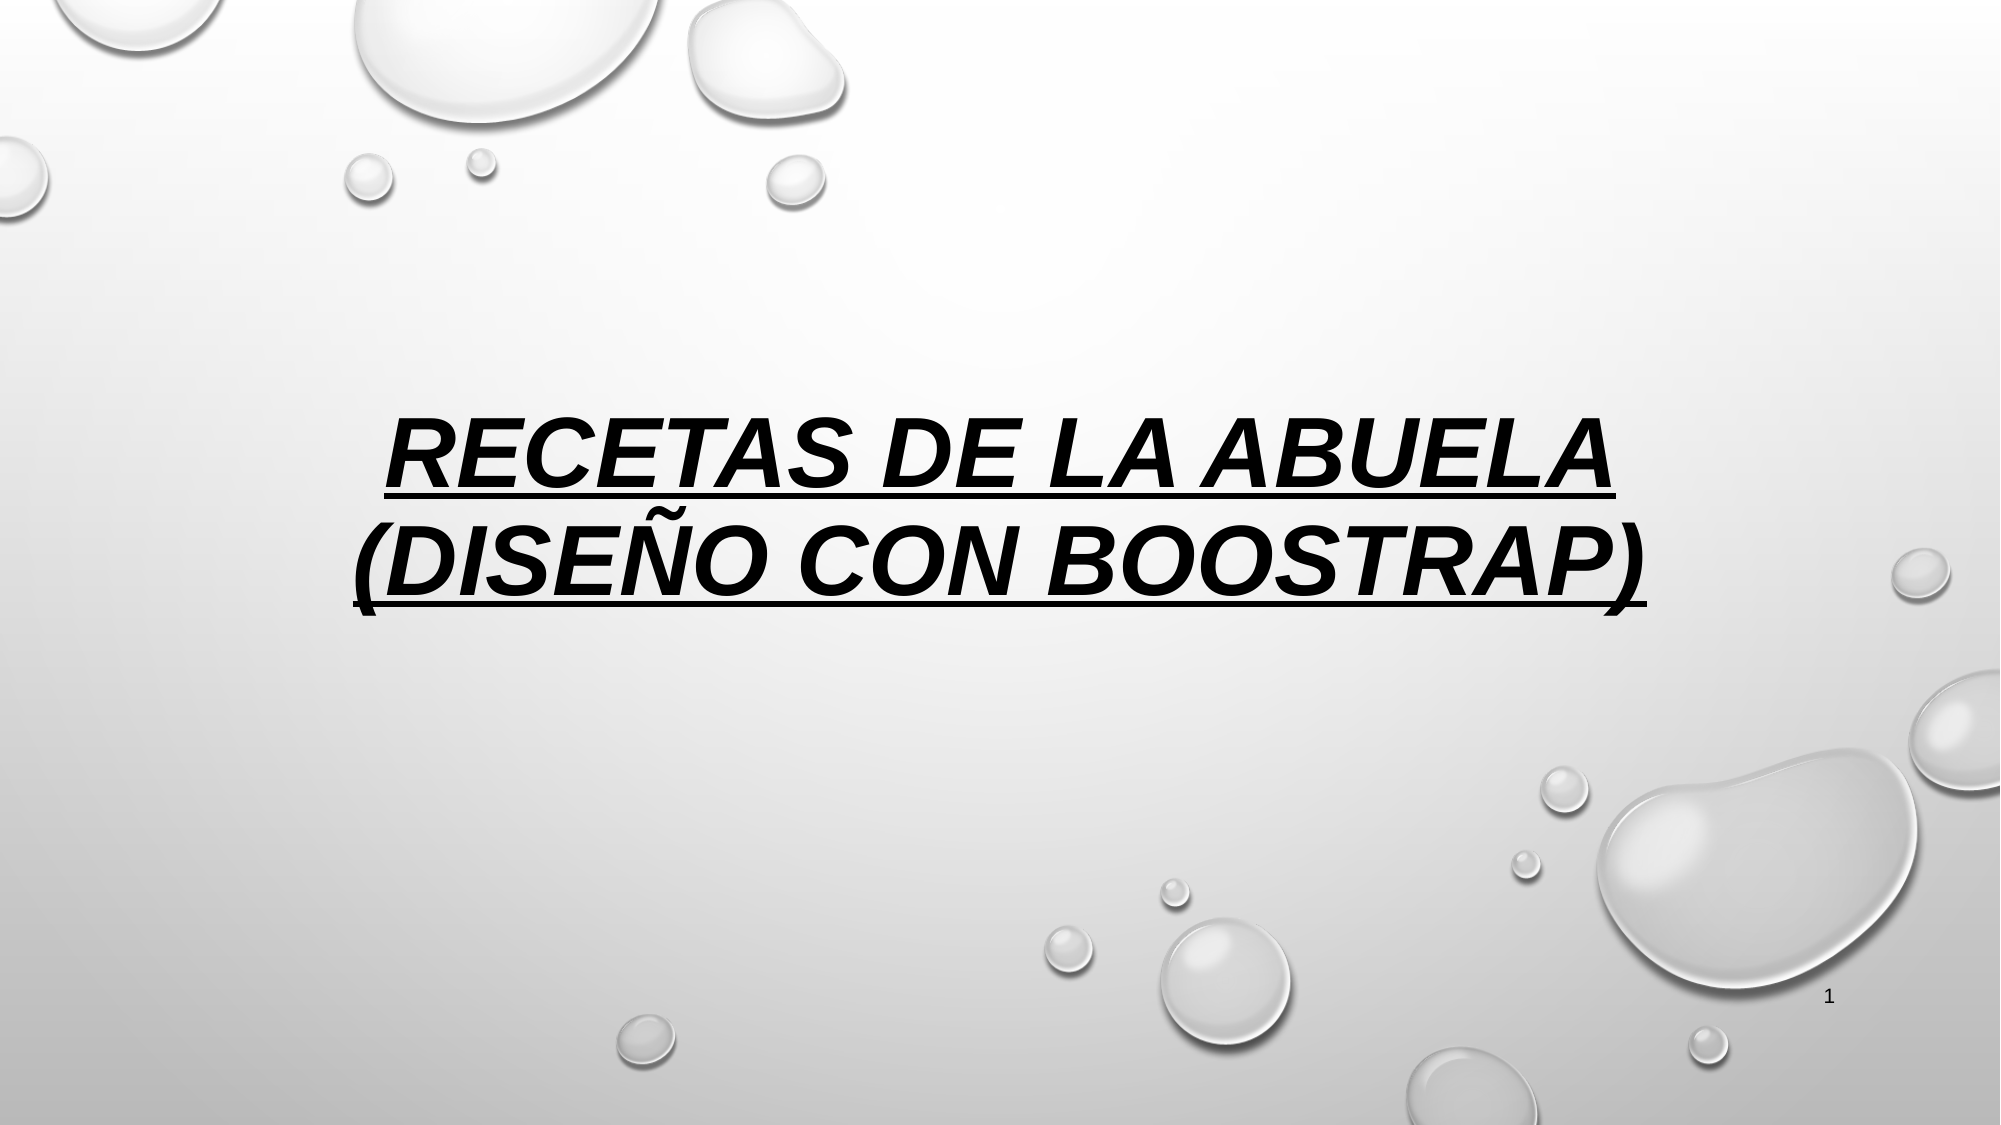

# Recetas de la abuela (diseño con boostrap)
1